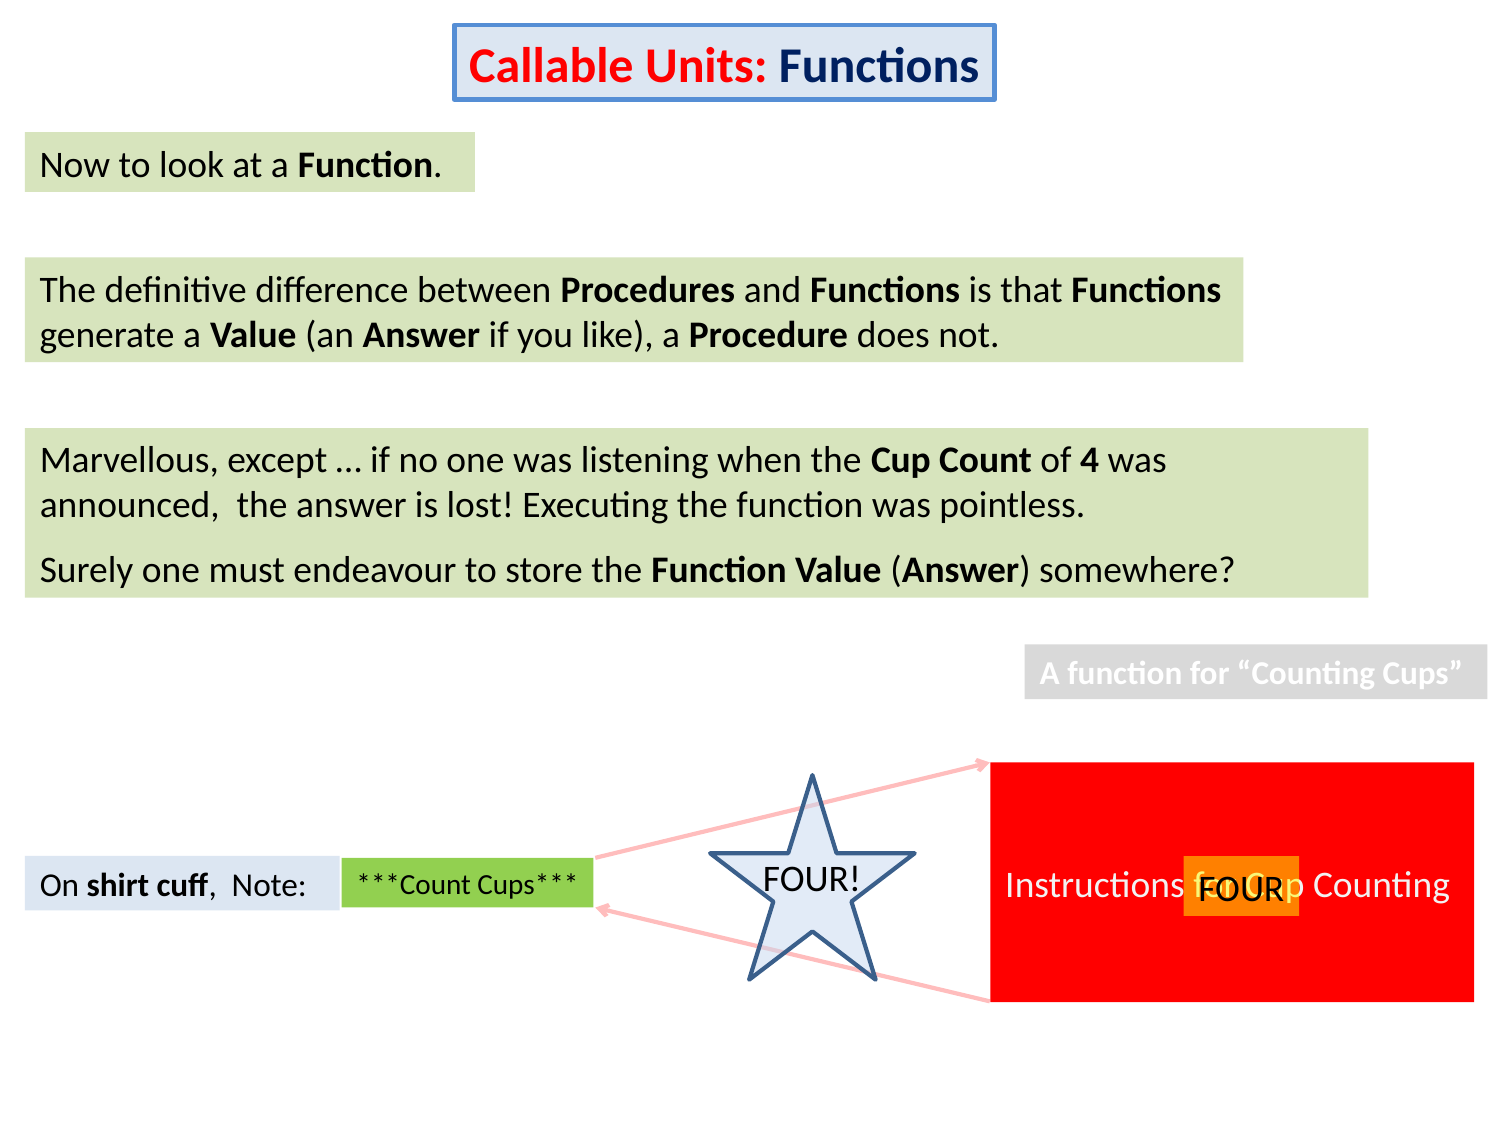

Callable Units: Functions
Now to look at a Function.
The definitive difference between Procedures and Functions is that Functions generate a Value (an Answer if you like), a Procedure does not.
Marvellous, except … if no one was listening when the Cup Count of 4 was announced,  the answer is lost! Executing the function was pointless.

Surely one must endeavour to store the Function Value (Answer) somewhere?
A function for “Counting Cups”

Instructions for Cup Counting

FOUR!
On shirt cuff,  Note:
FOUR
***Count Cups***